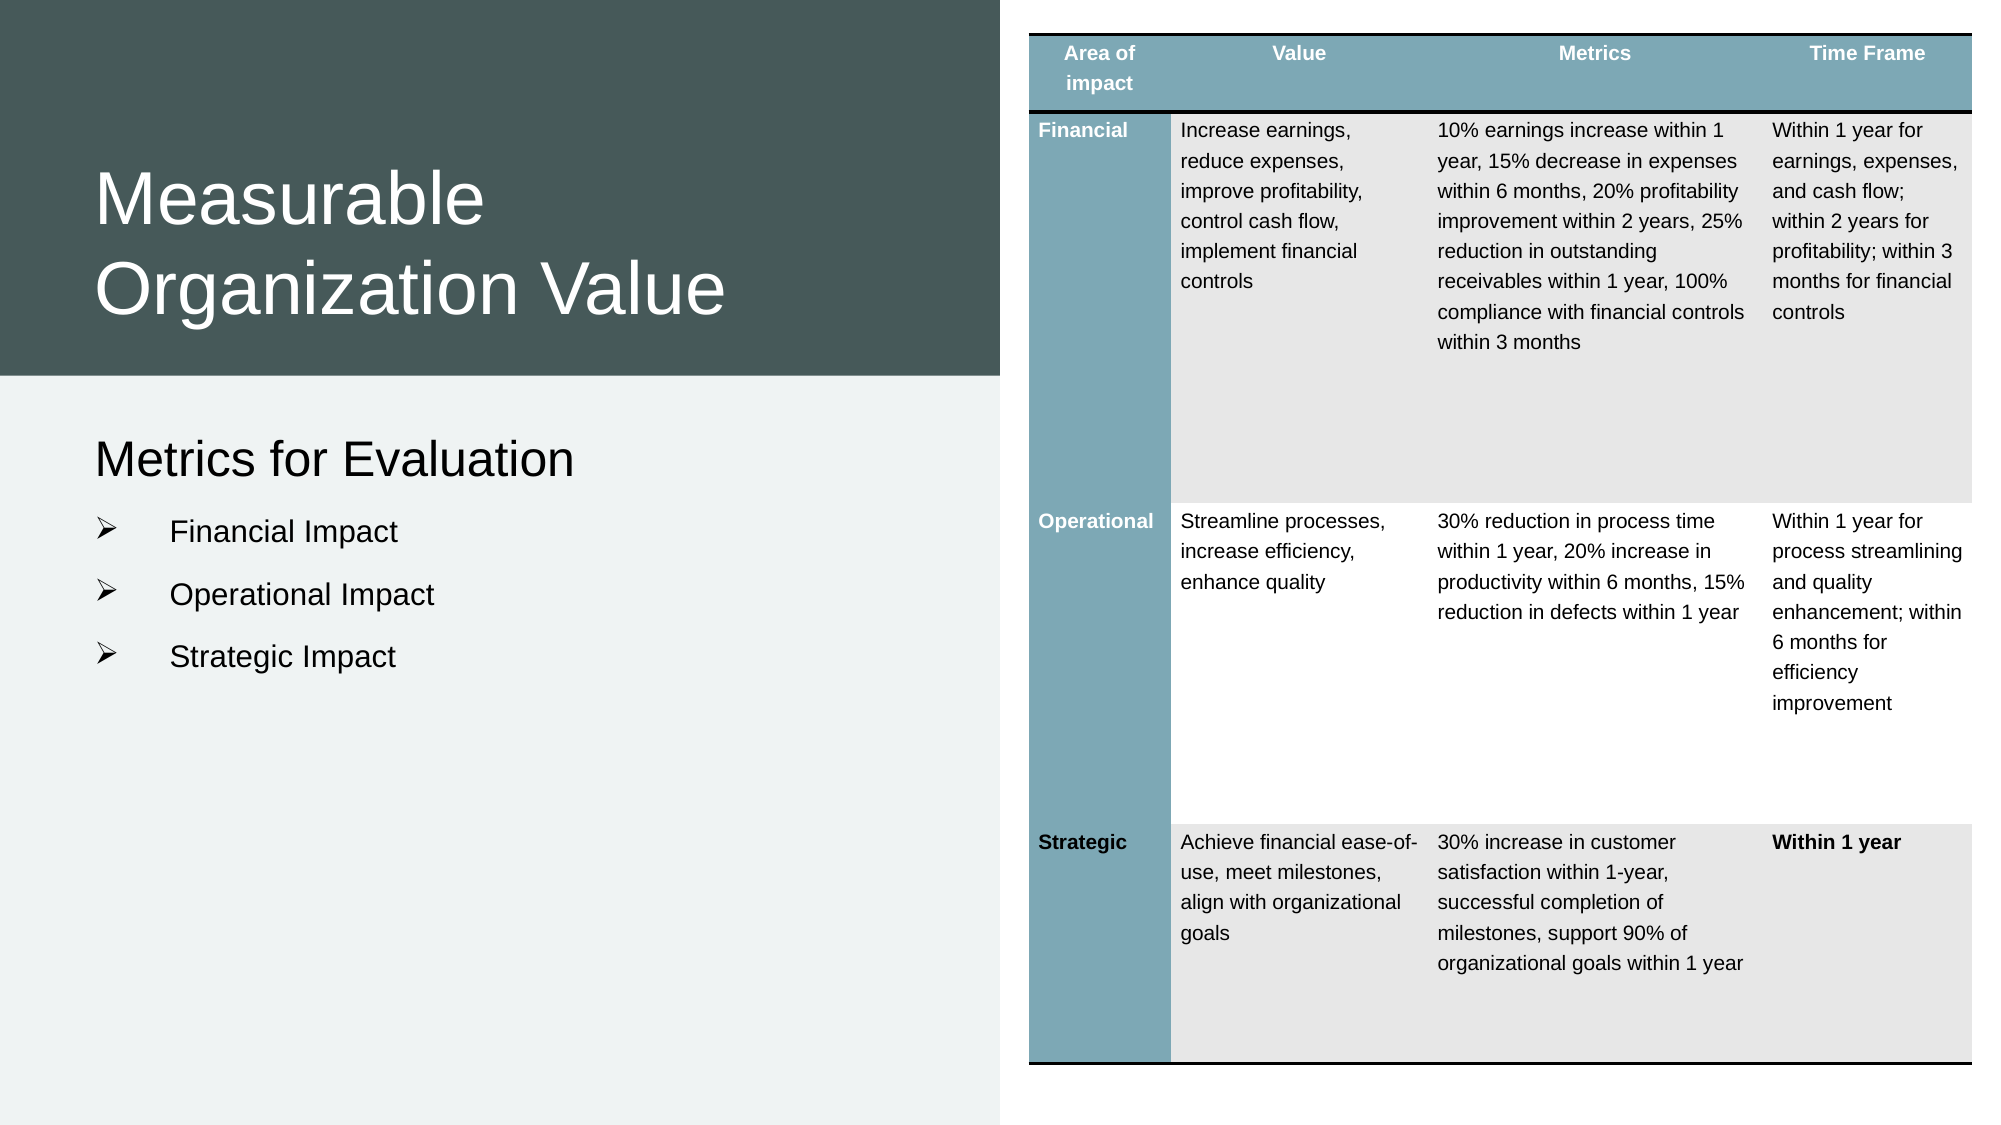

| Area of impact | Value | Metrics | Time Frame |
| --- | --- | --- | --- |
| Financial | Increase earnings, reduce expenses, improve profitability, control cash flow, implement financial controls | 10% earnings increase within 1 year, 15% decrease in expenses within 6 months, 20% profitability improvement within 2 years, 25% reduction in outstanding receivables within 1 year, 100% compliance with financial controls within 3 months | Within 1 year for earnings, expenses, and cash flow; within 2 years for profitability; within 3 months for financial controls |
| Operational | Streamline processes, increase efficiency, enhance quality | 30% reduction in process time within 1 year, 20% increase in productivity within 6 months, 15% reduction in defects within 1 year | Within 1 year for process streamlining and quality enhancement; within 6 months for efficiency improvement |
| Strategic | Achieve financial ease-of-use, meet milestones, align with organizational goals | 30% increase in customer satisfaction within 1-year, successful completion of milestones, support 90% of organizational goals within 1 year | Within 1 year |
# Measurable Organization Value
Metrics for Evaluation
Financial Impact
Operational Impact
Strategic Impact